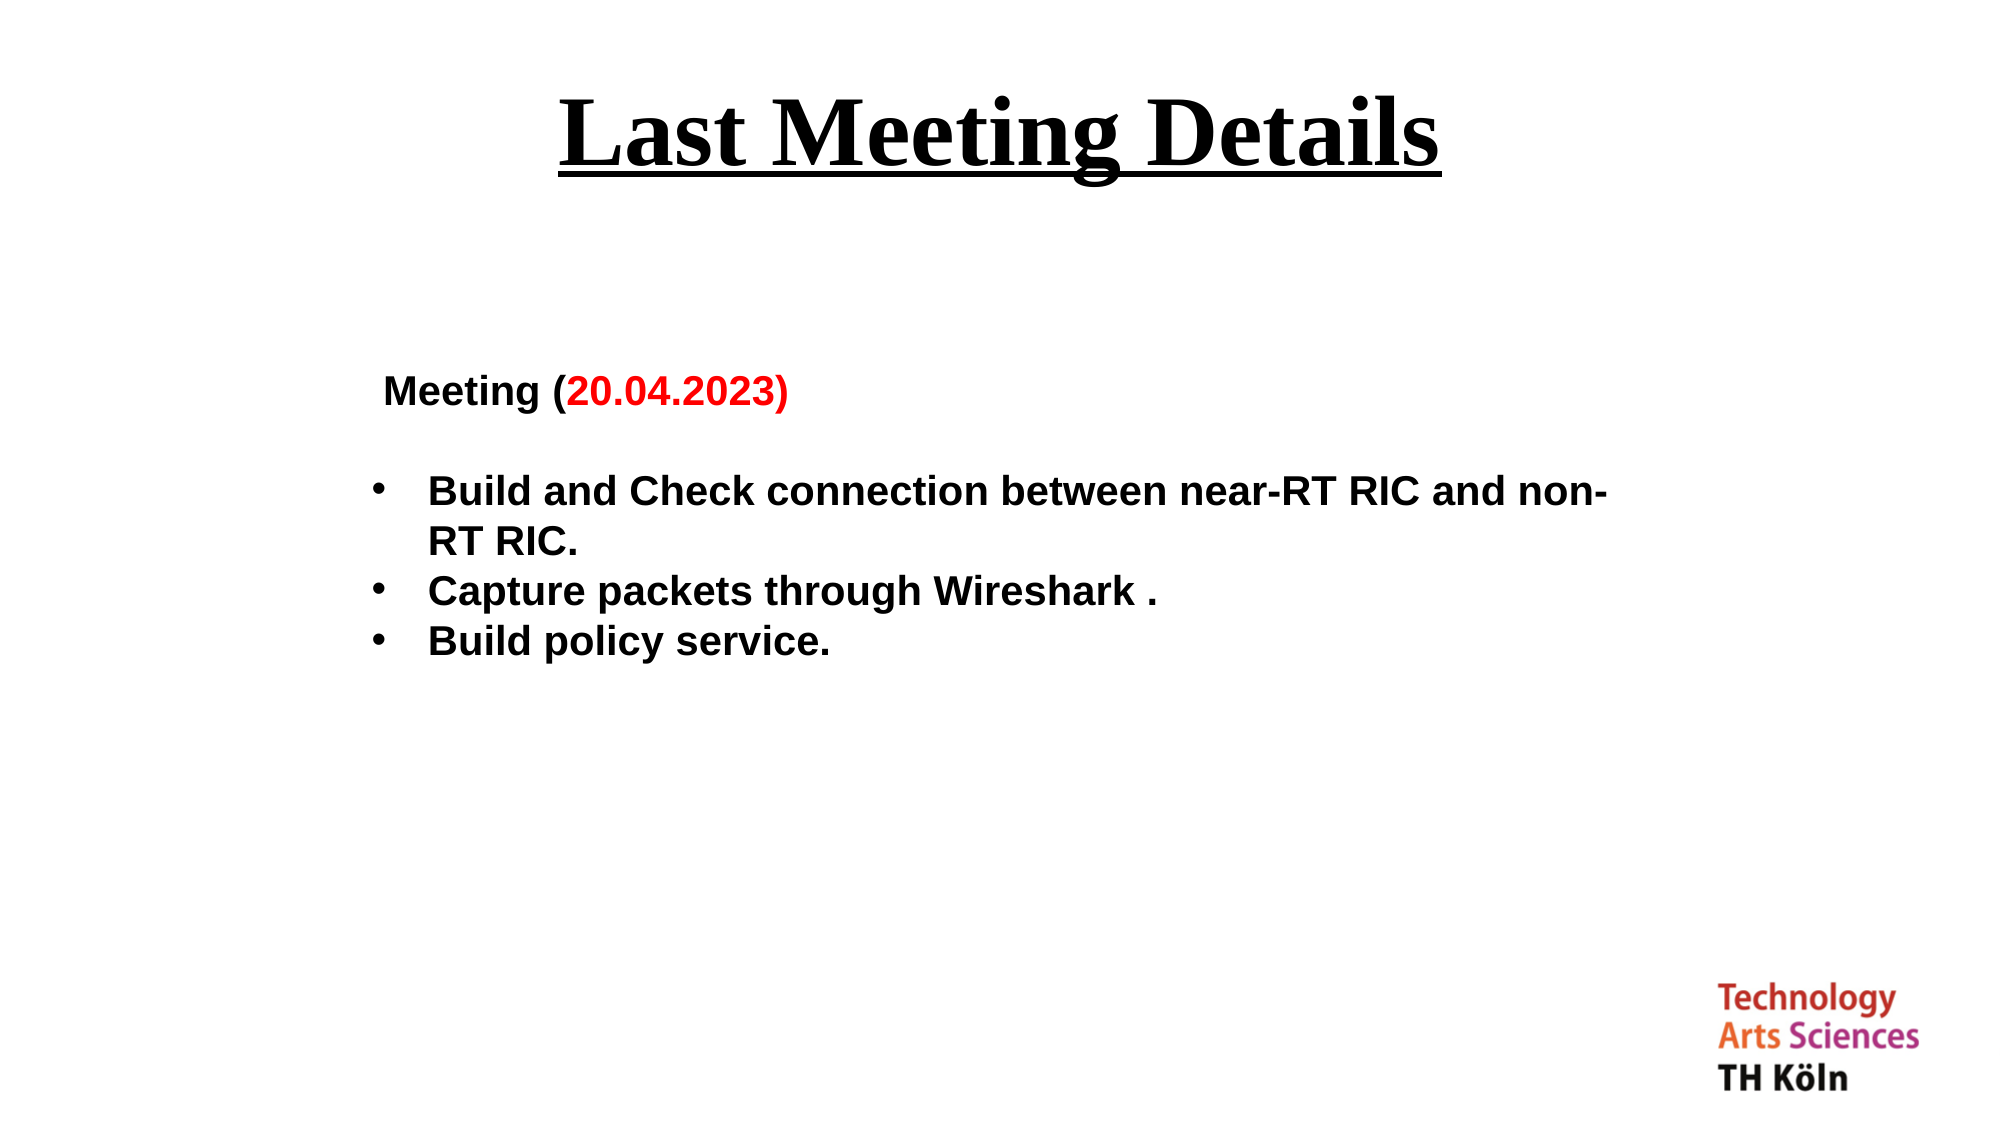

Last Meeting Details
 Meeting (20.04.2023)

Build and Check connection between near-RT RIC and non-RT RIC.
Capture packets through Wireshark .
Build policy service.